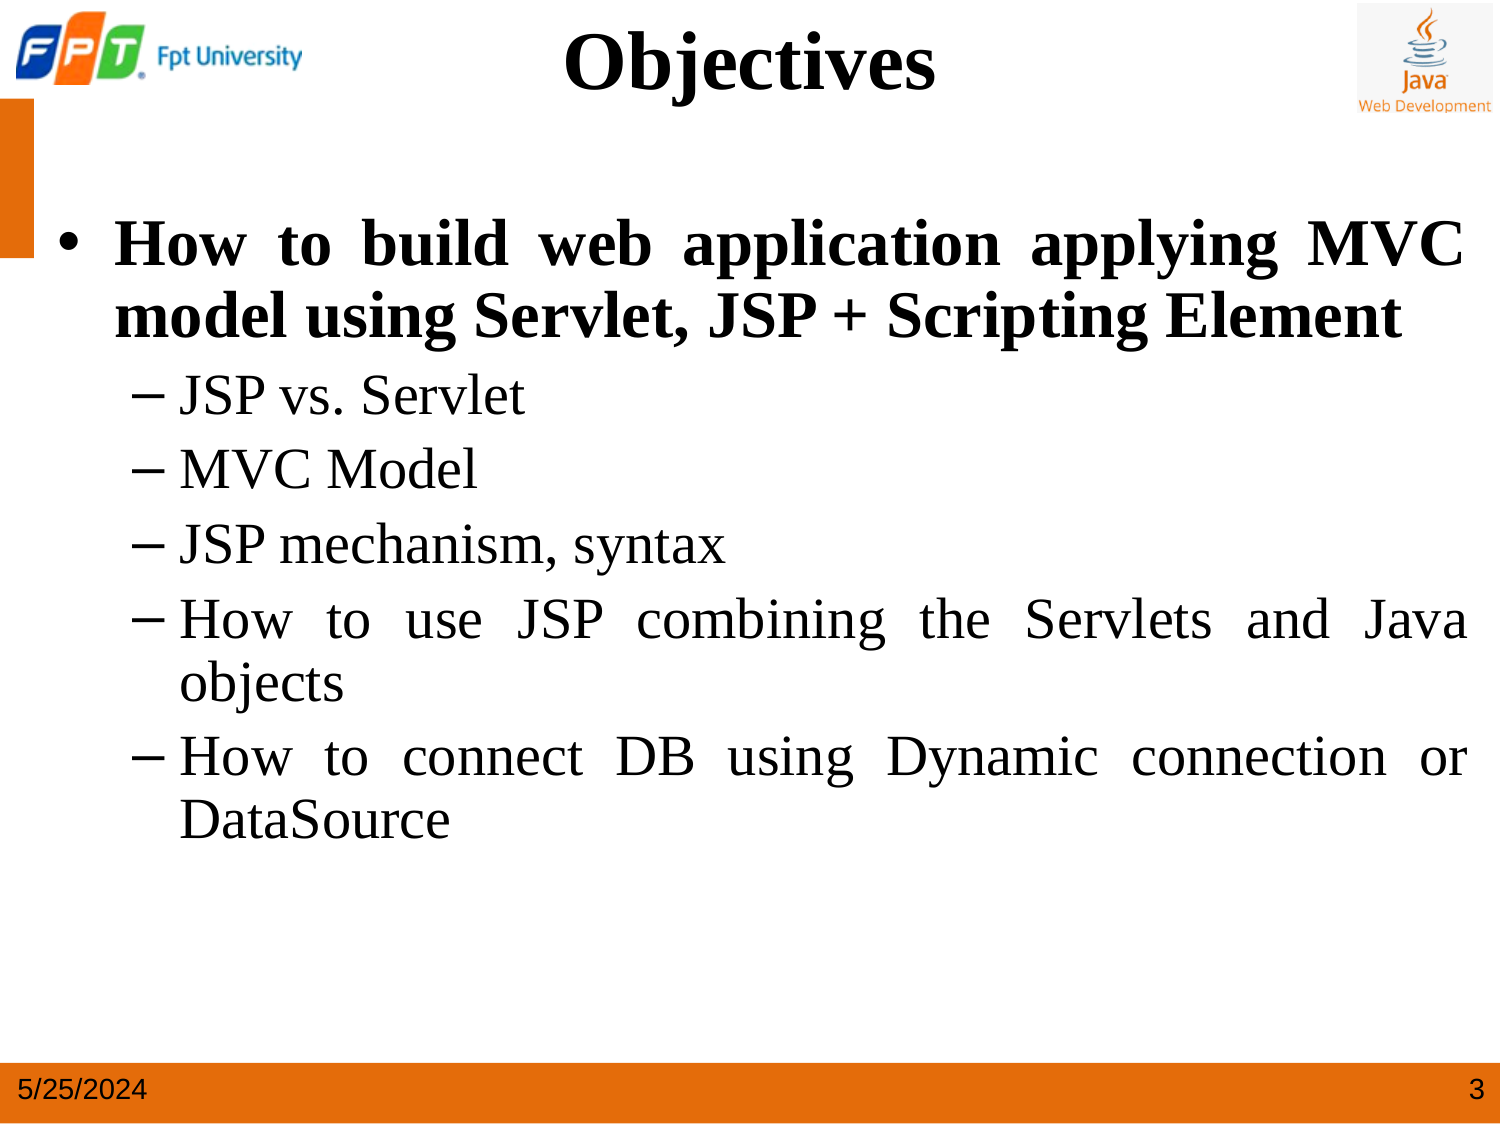

# Objectives
How to build web application applying MVC model using Servlet, JSP + Scripting Element
JSP vs. Servlet
MVC Model
JSP mechanism, syntax
How to use JSP combining the Servlets and Java objects
How to connect DB using Dynamic connection or DataSource
5/25/2024
3